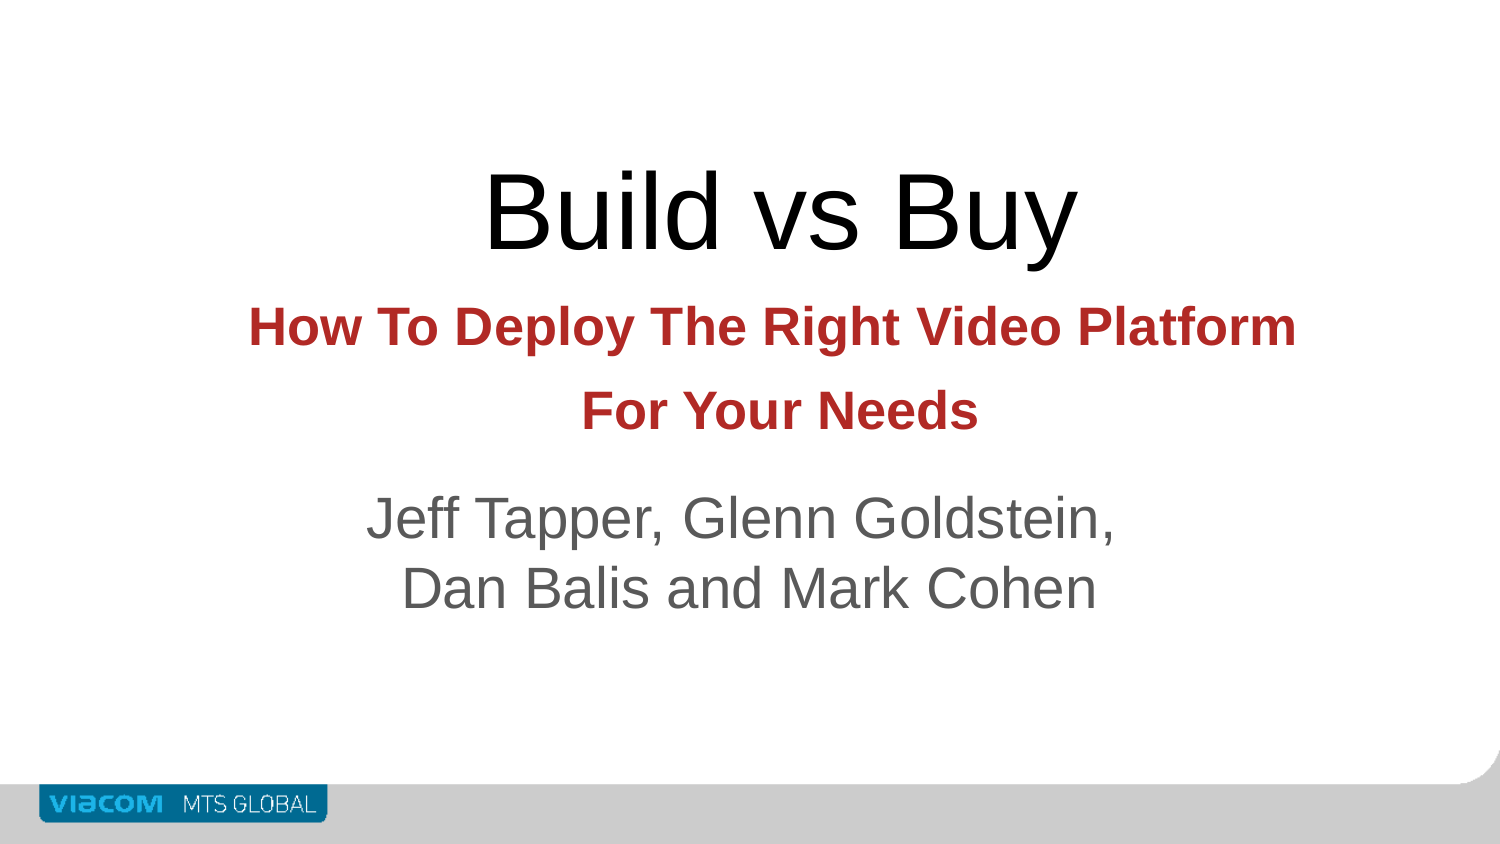

# Build vs Buy
How To Deploy The Right Video Platform
For Your Needs
Jeff Tapper, Glenn Goldstein,
Dan Balis and Mark Cohen